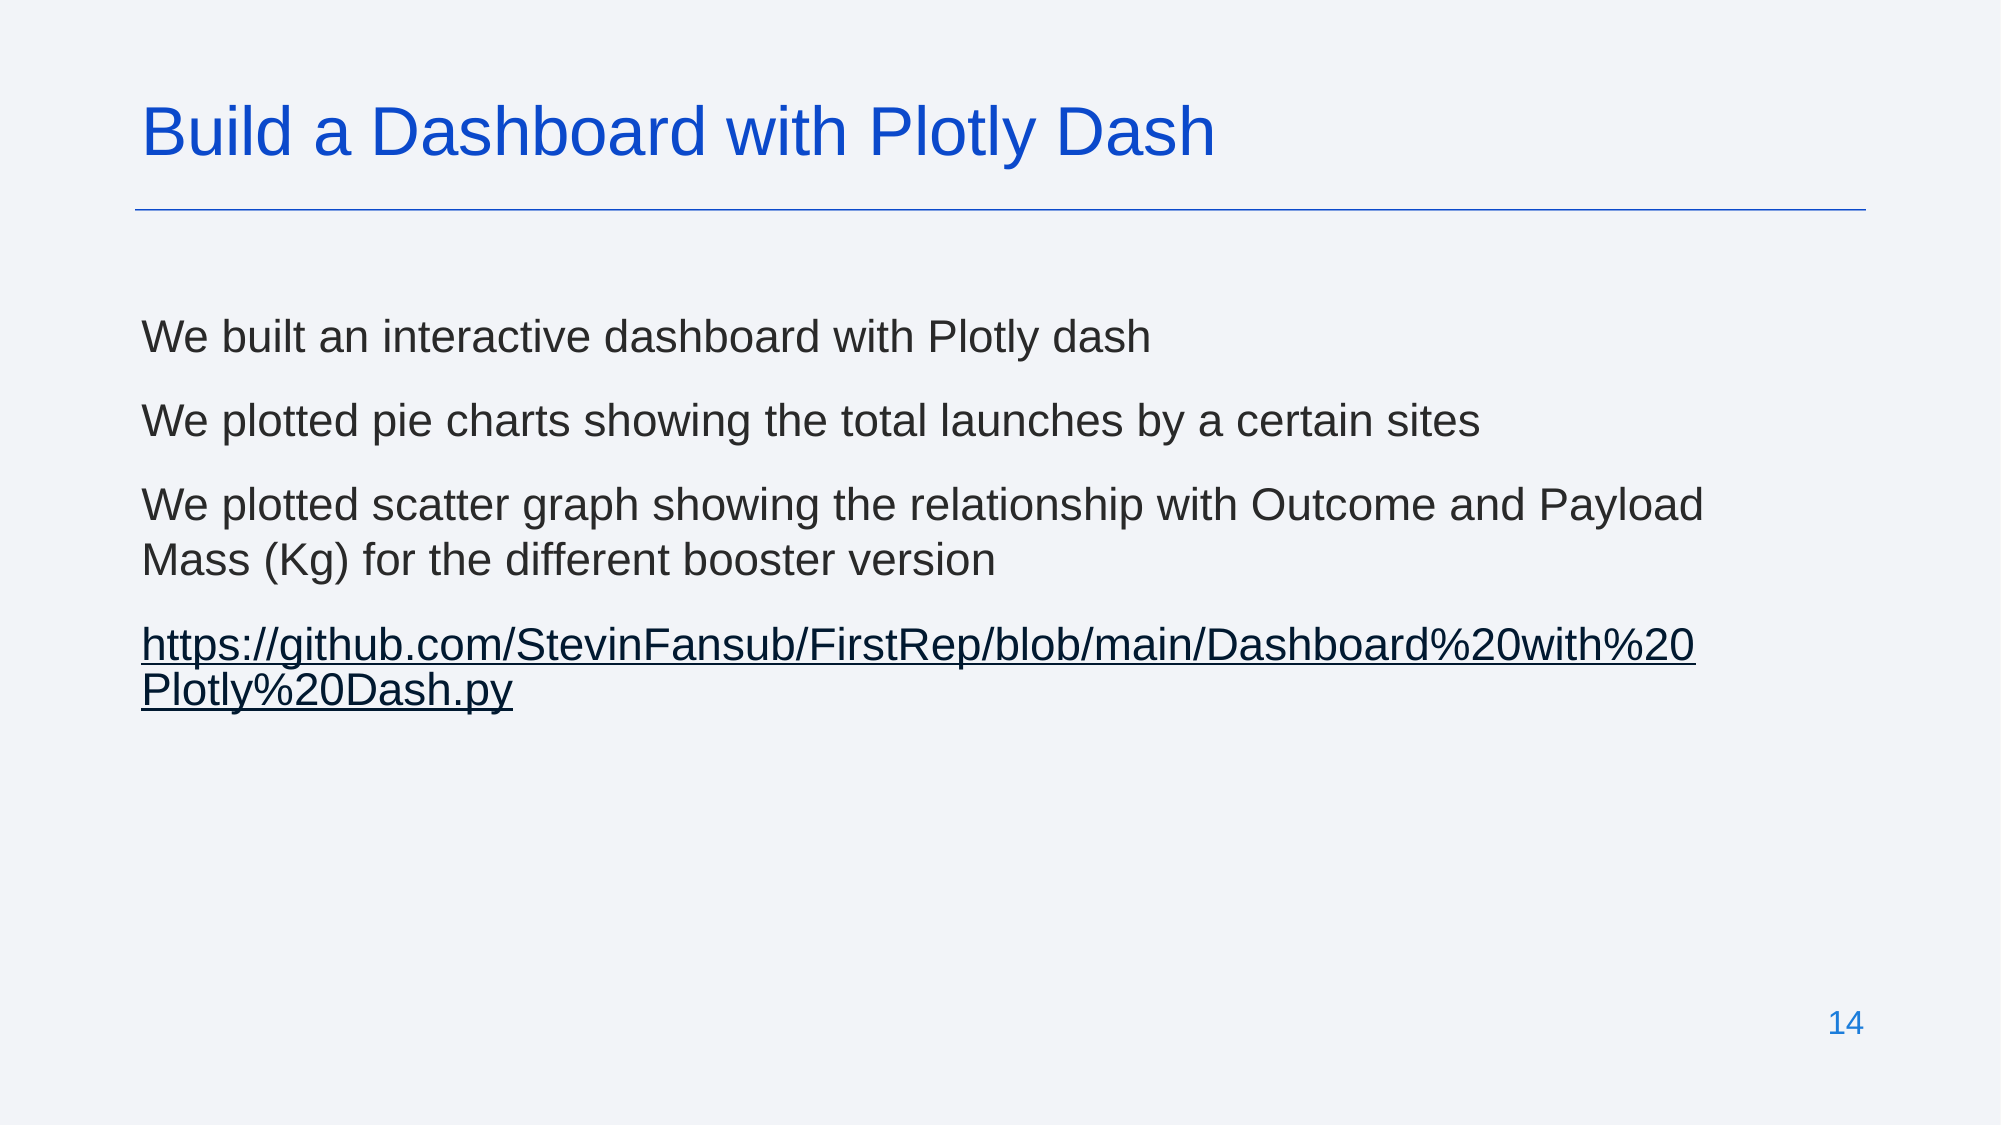

Build a Dashboard with Plotly Dash
We built an interactive dashboard with Plotly dash
We plotted pie charts showing the total launches by a certain sites
We plotted scatter graph showing the relationship with Outcome and Payload Mass (Kg) for the different booster version
https://github.com/StevinFansub/FirstRep/blob/main/Dashboard%20with%20Plotly%20Dash.py

14